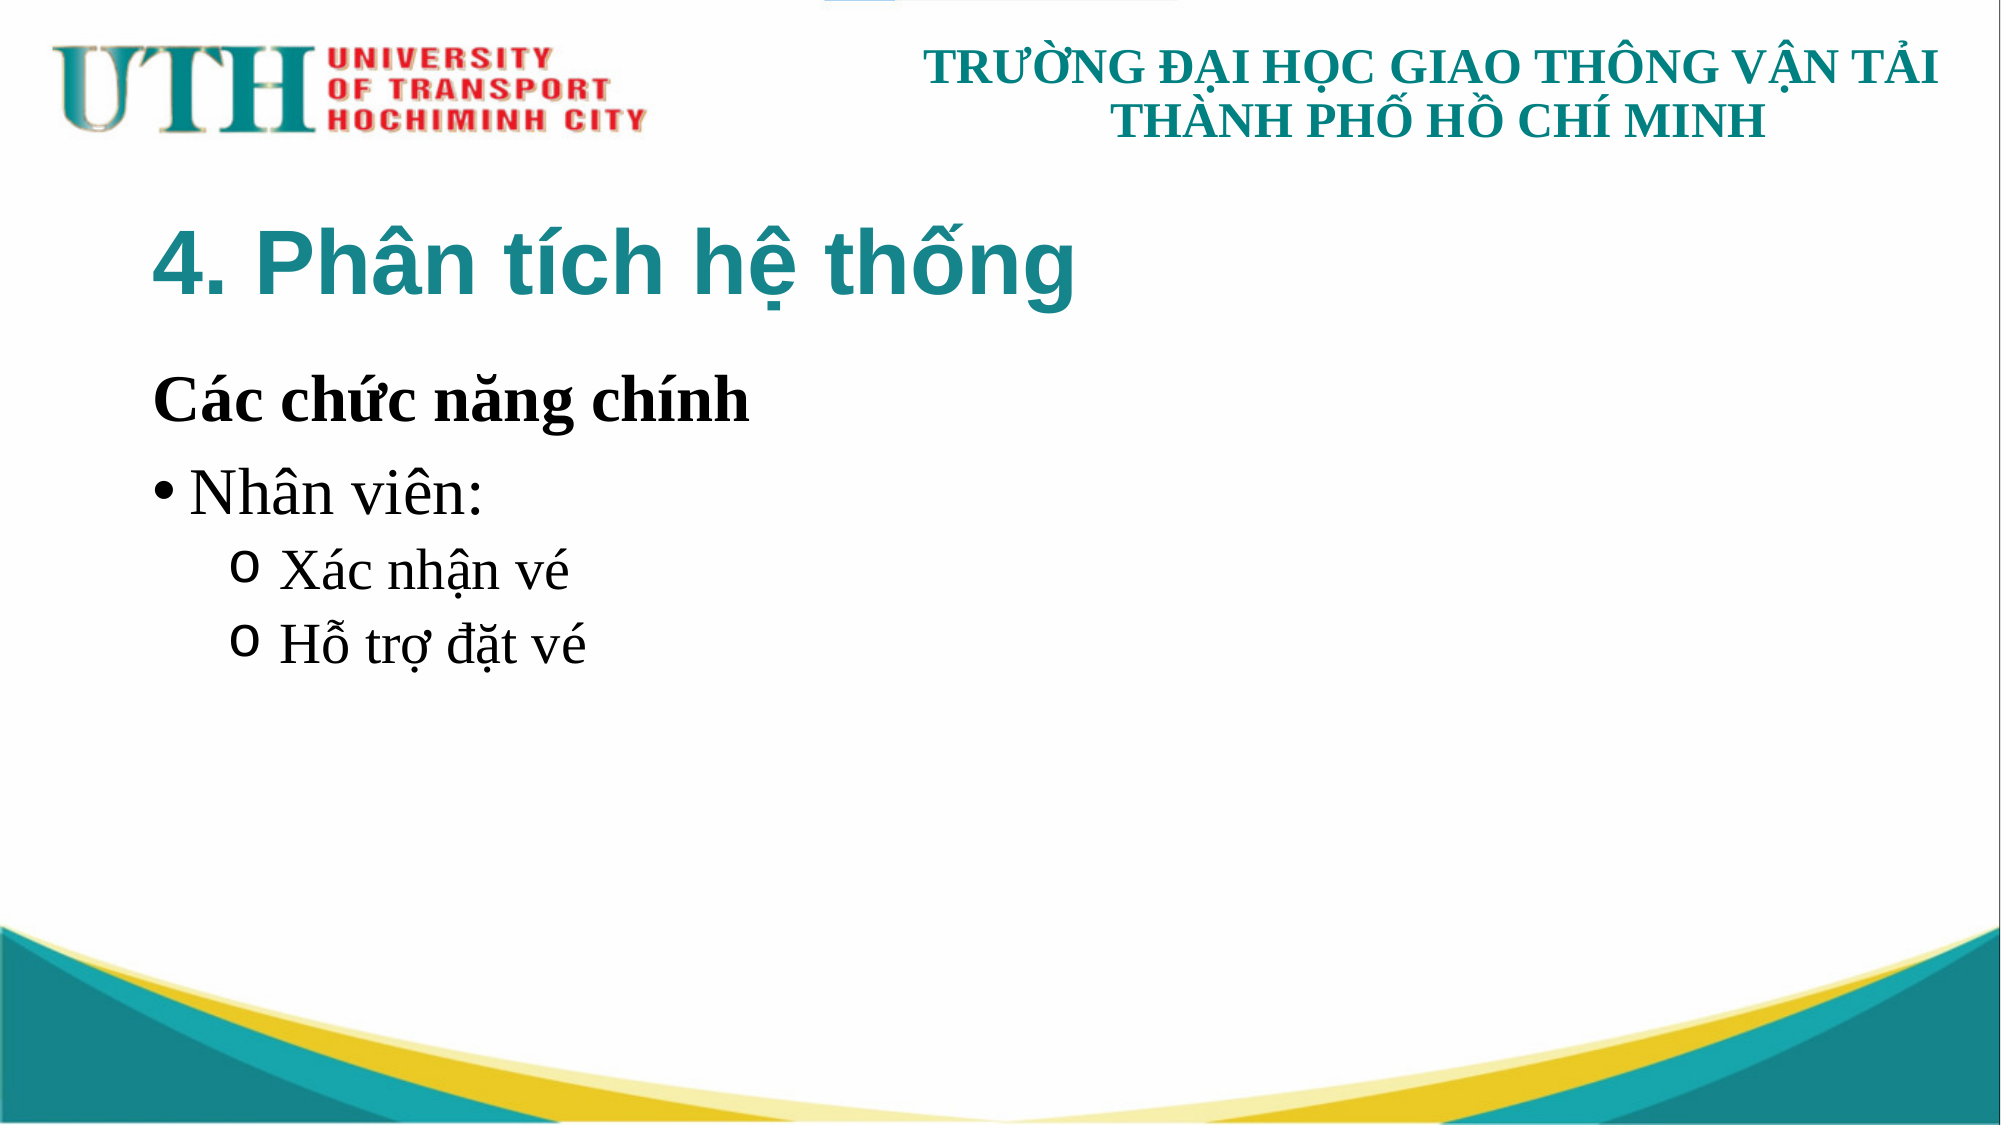

# 4. Phân tích hệ thống
Các chức năng chính
Nhân viên:
 Xác nhận vé
 Hỗ trợ đặt vé